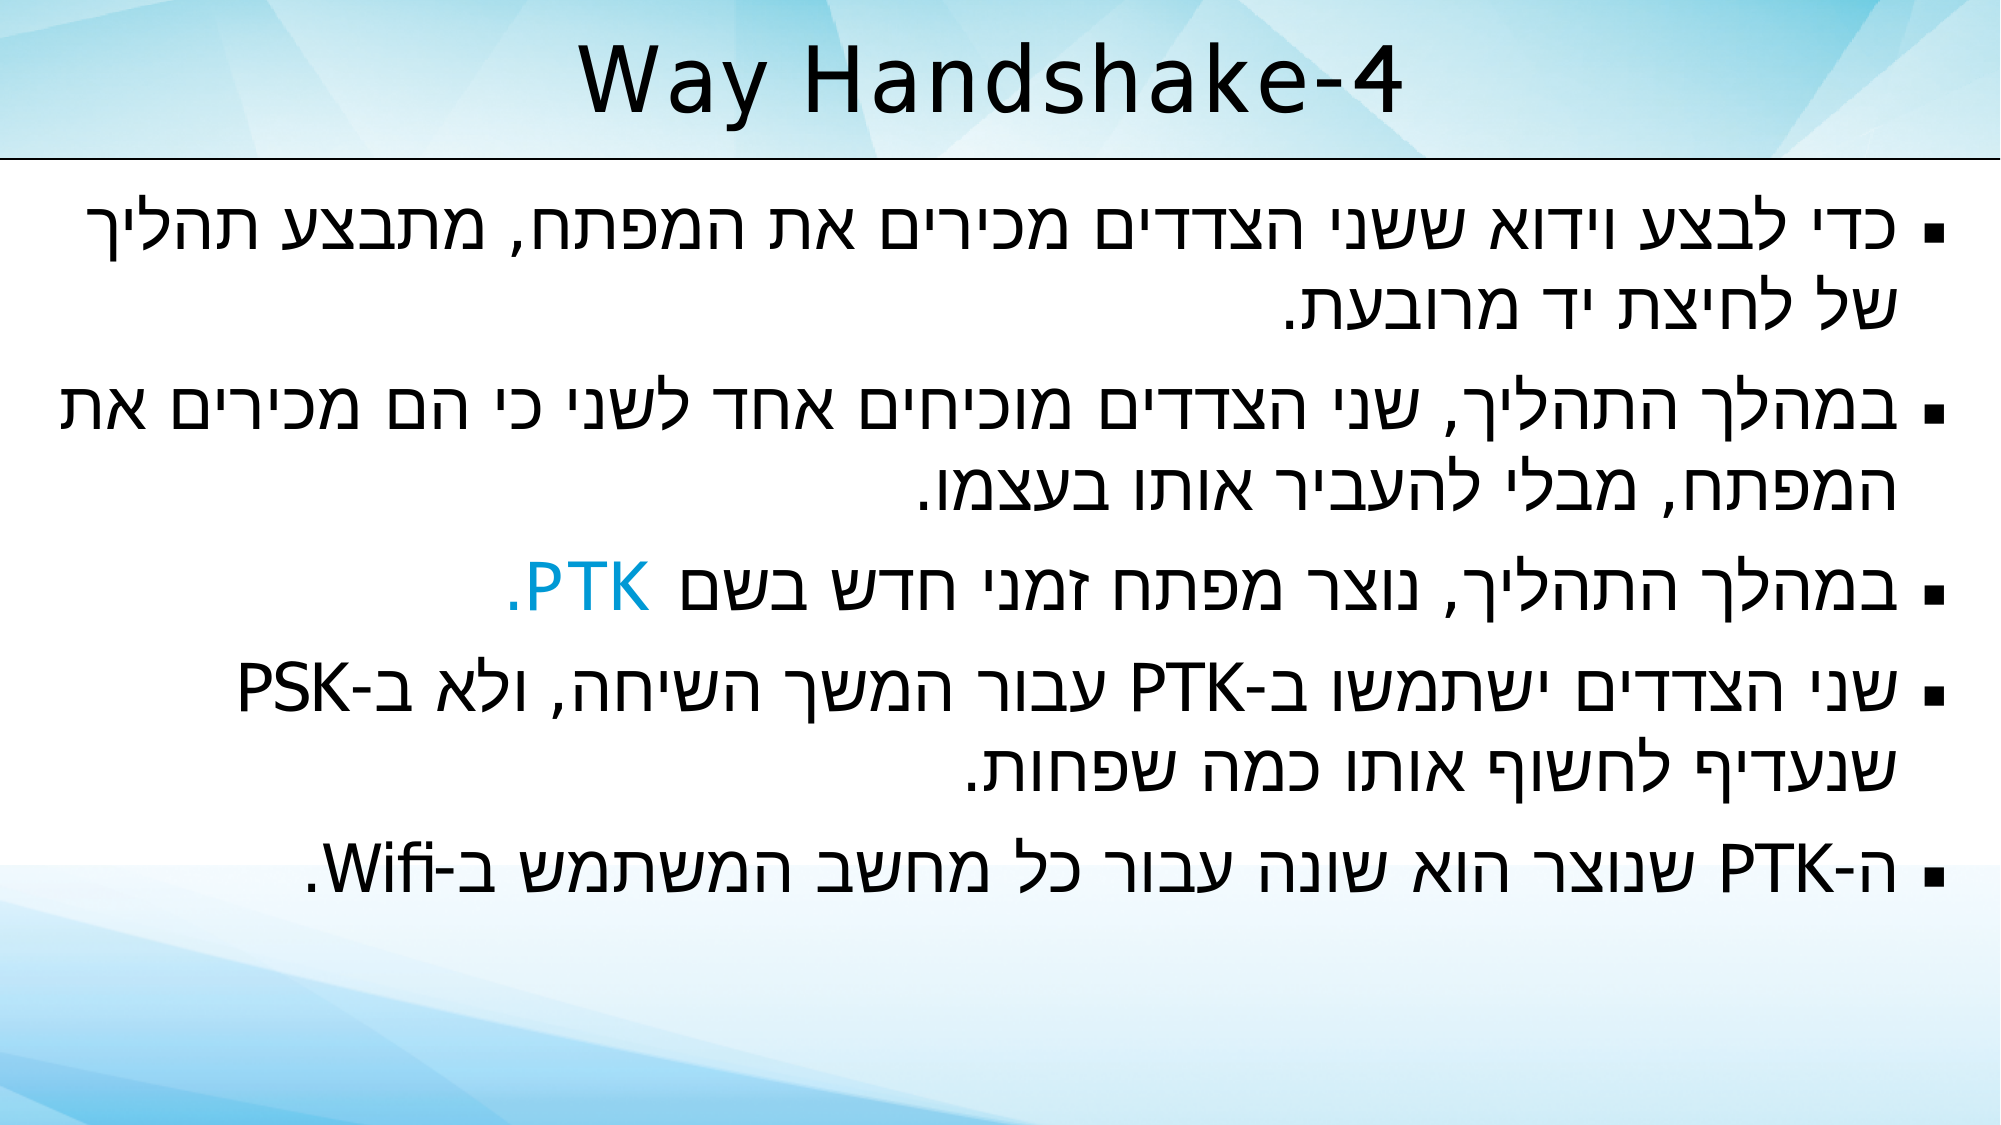

# 4-Way Handshake
כדי לבצע וידוא ששני הצדדים מכירים את המפתח, מתבצע תהליך של לחיצת יד מרובעת.
במהלך התהליך, שני הצדדים מוכיחים אחד לשני כי הם מכירים את המפתח, מבלי להעביר אותו בעצמו.
במהלך התהליך, נוצר מפתח זמני חדש בשם PTK.
שני הצדדים ישתמשו ב-PTK עבור המשך השיחה, ולא ב-PSK שנעדיף לחשוף אותו כמה שפחות.
ה-PTK שנוצר הוא שונה עבור כל מחשב המשתמש ב-Wifi.